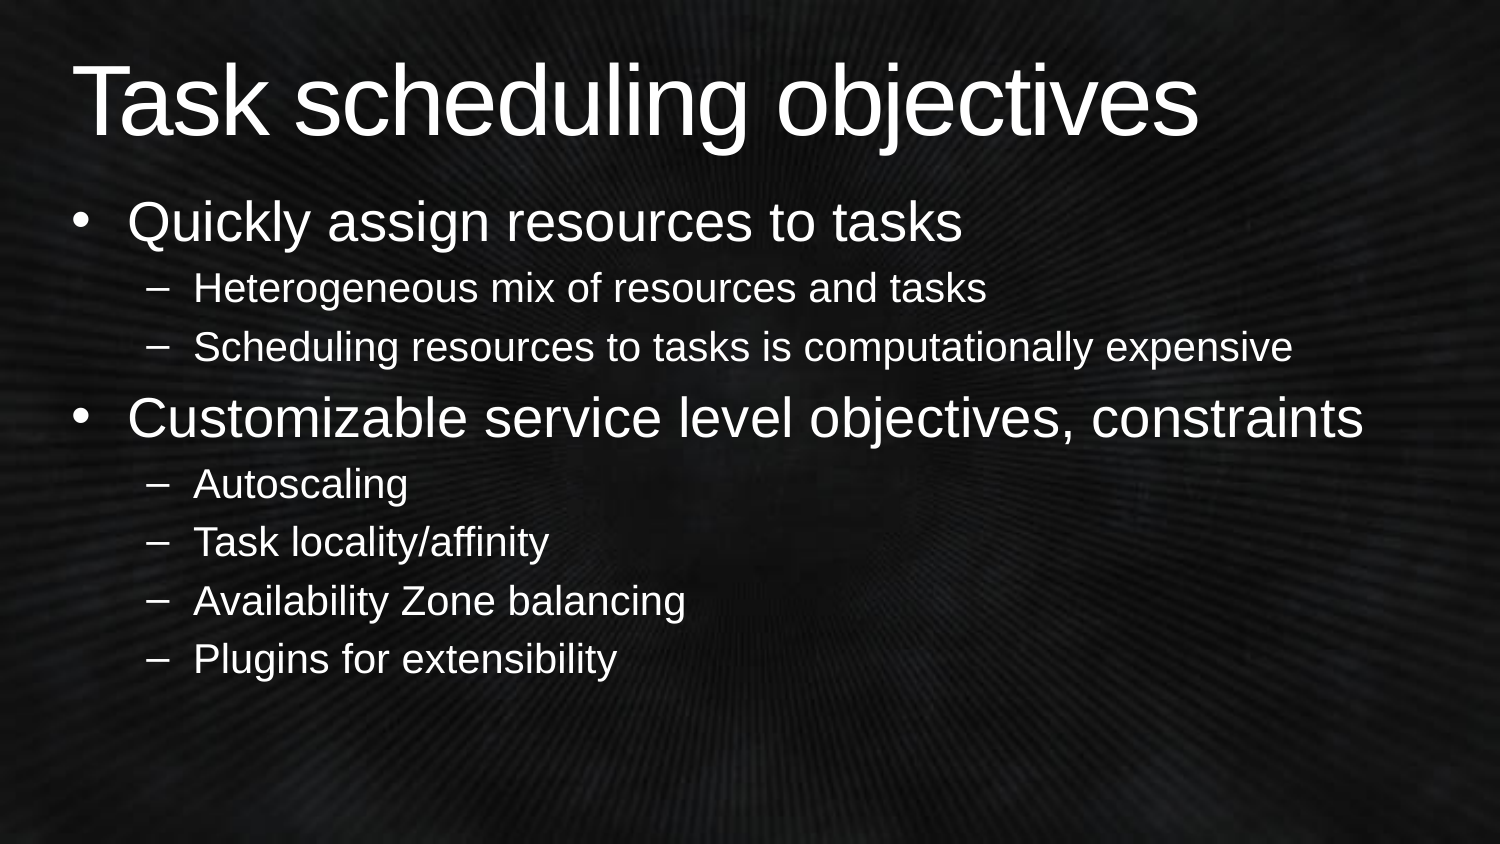

# Task scheduling objectives
Quickly assign resources to tasks
Heterogeneous mix of resources and tasks
Scheduling resources to tasks is computationally expensive
Customizable service level objectives, constraints
Autoscaling
Task locality/affinity
Availability Zone balancing
Plugins for extensibility